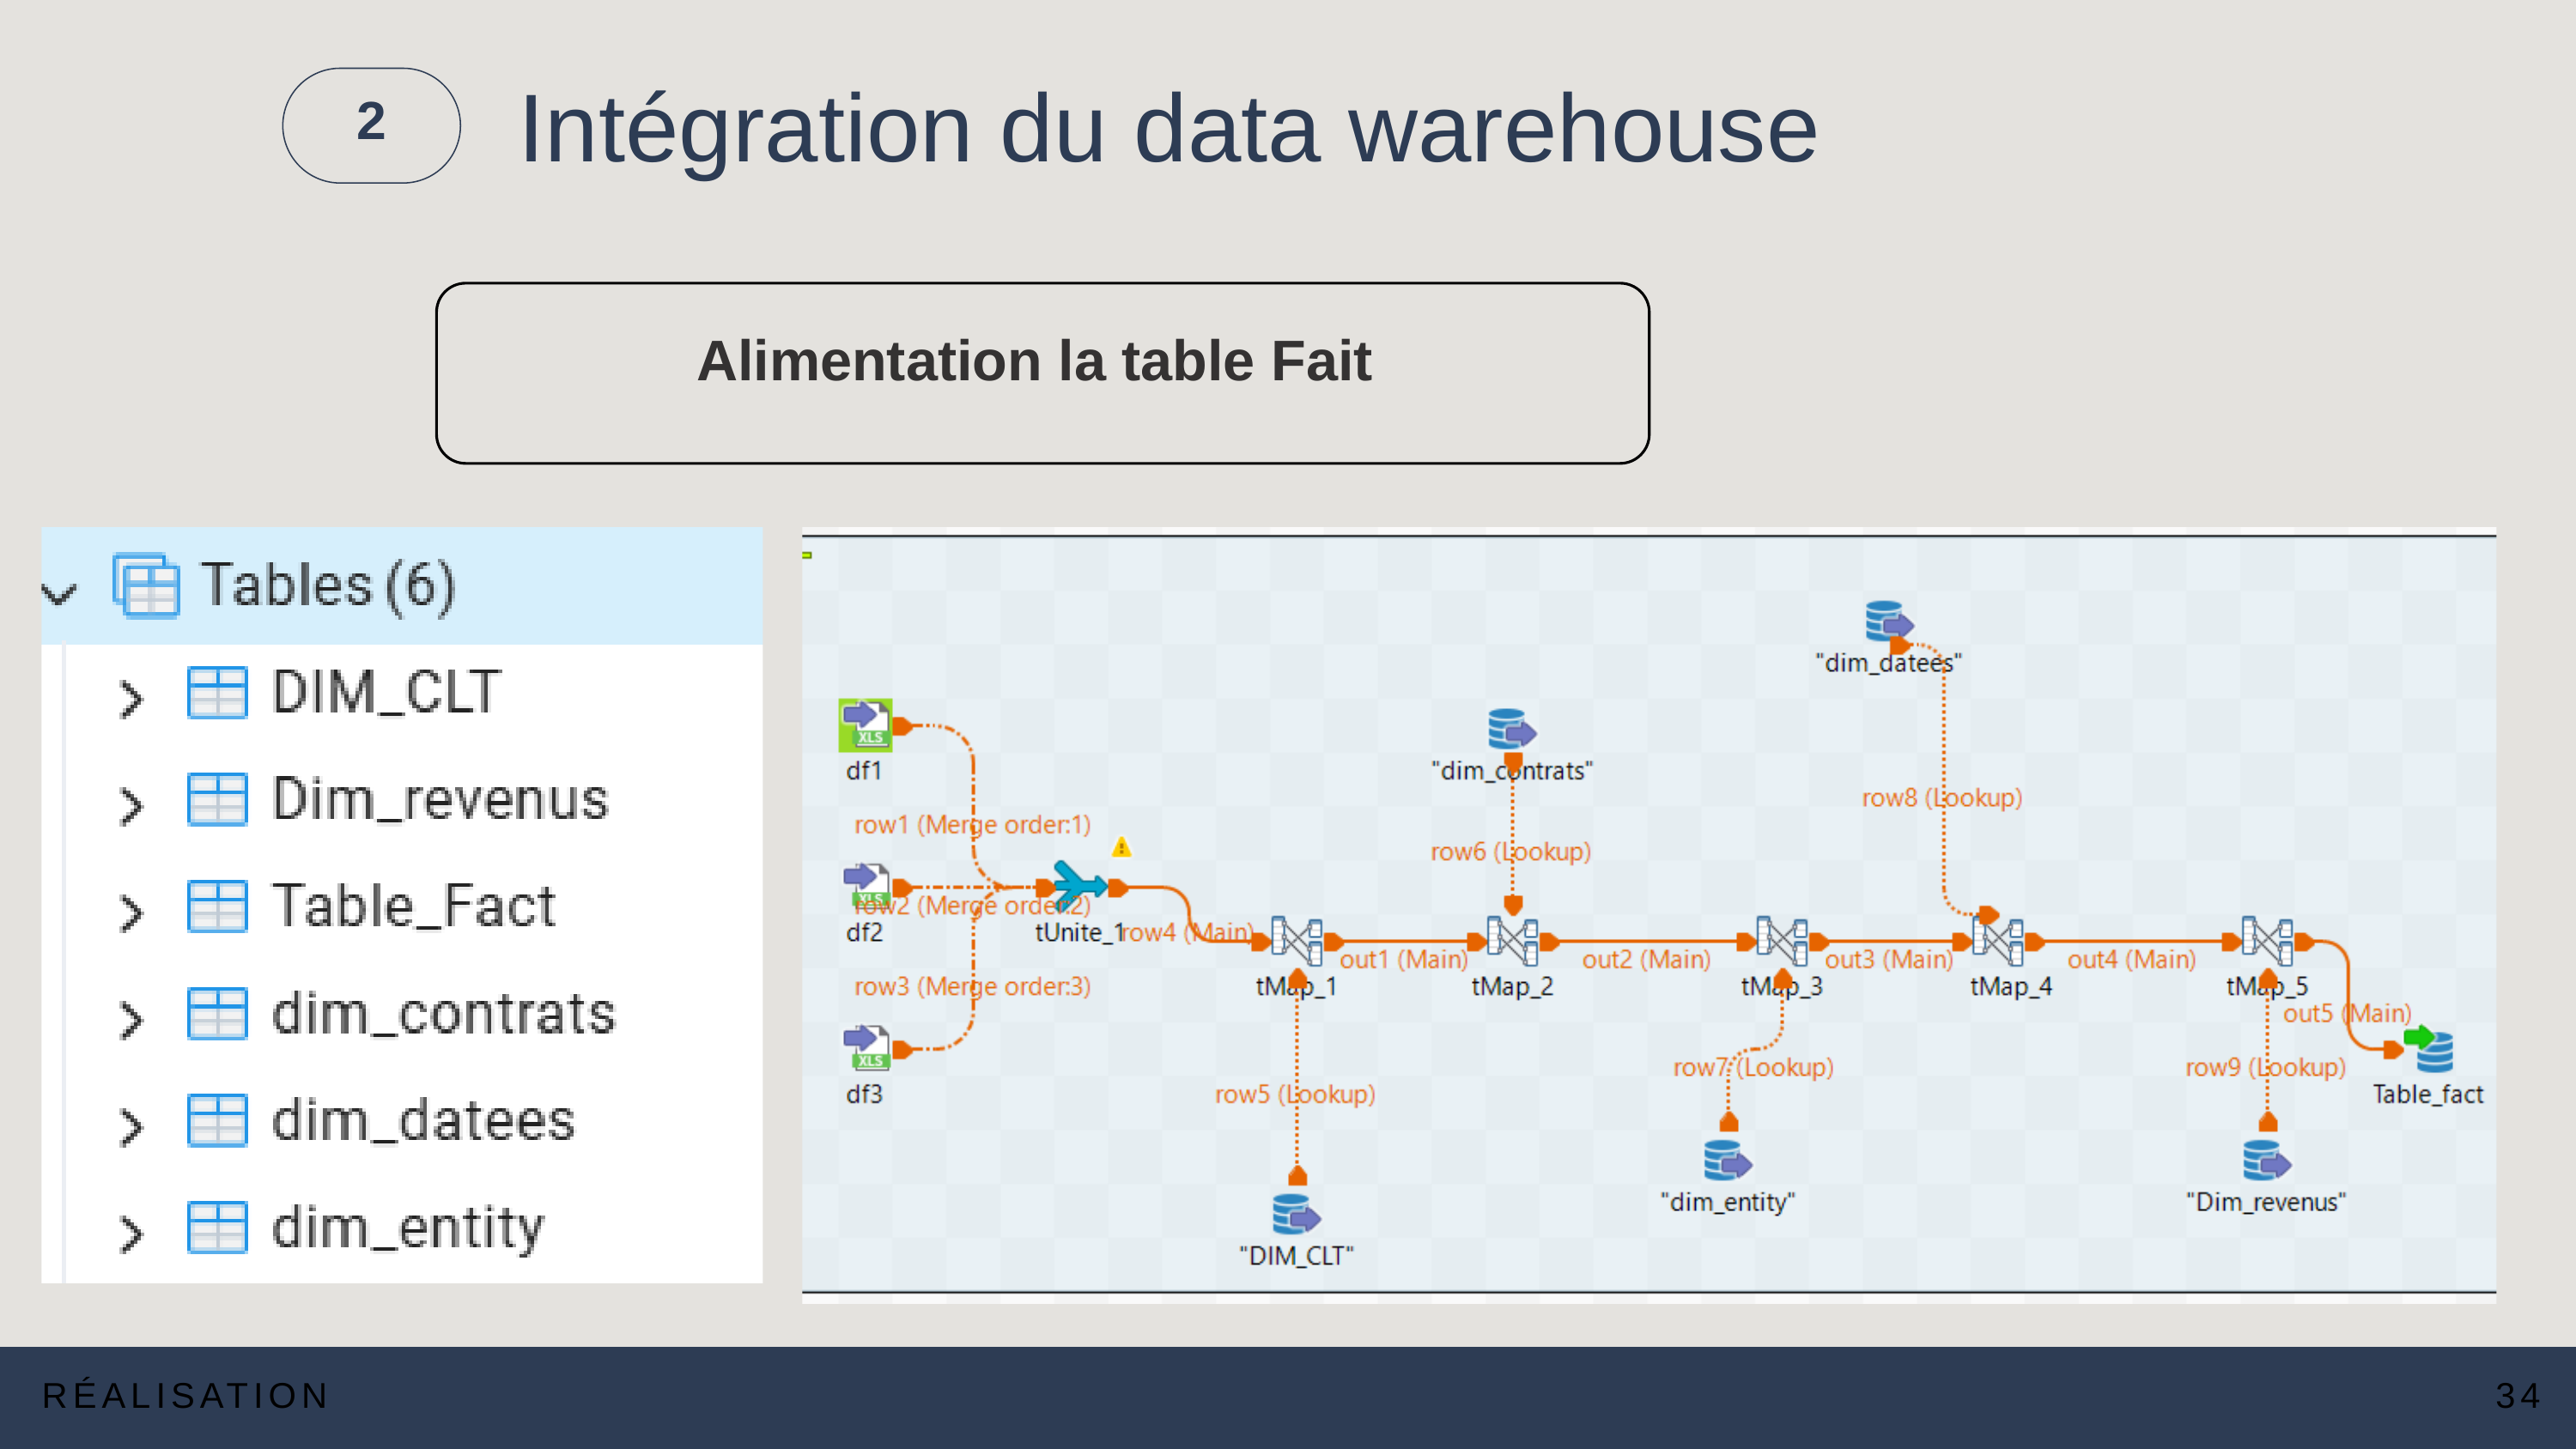

2
 Intégration du data warehouse

Alimentation la table Fait

RÉALISATION
34